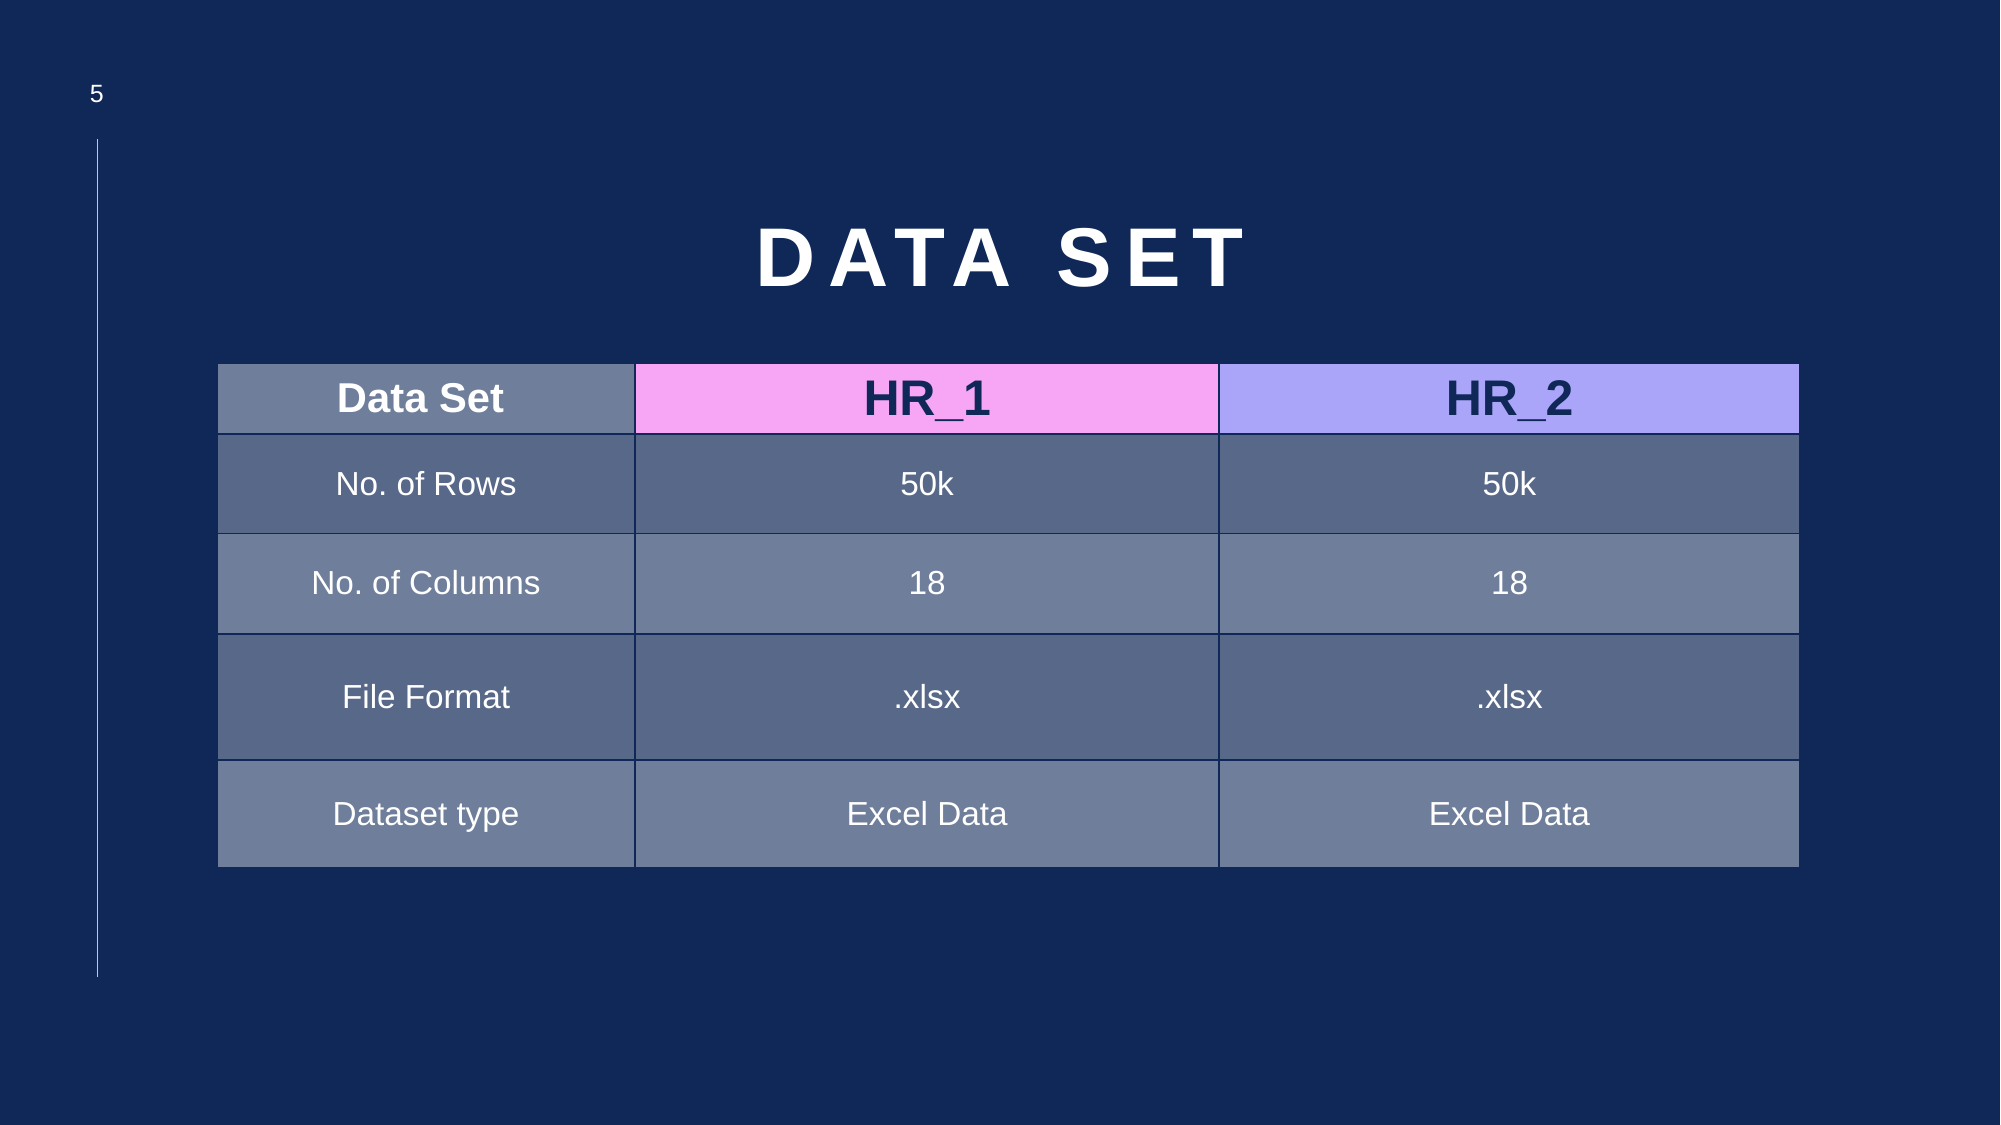

5
# Data set
| Data Set | HR\_1 | HR\_2 |
| --- | --- | --- |
| No. of Rows | 50k | 50k |
| No. of Columns | 18 | 18 |
| File Format | .xlsx | .xlsx |
| Dataset type | Excel Data | Excel Data |